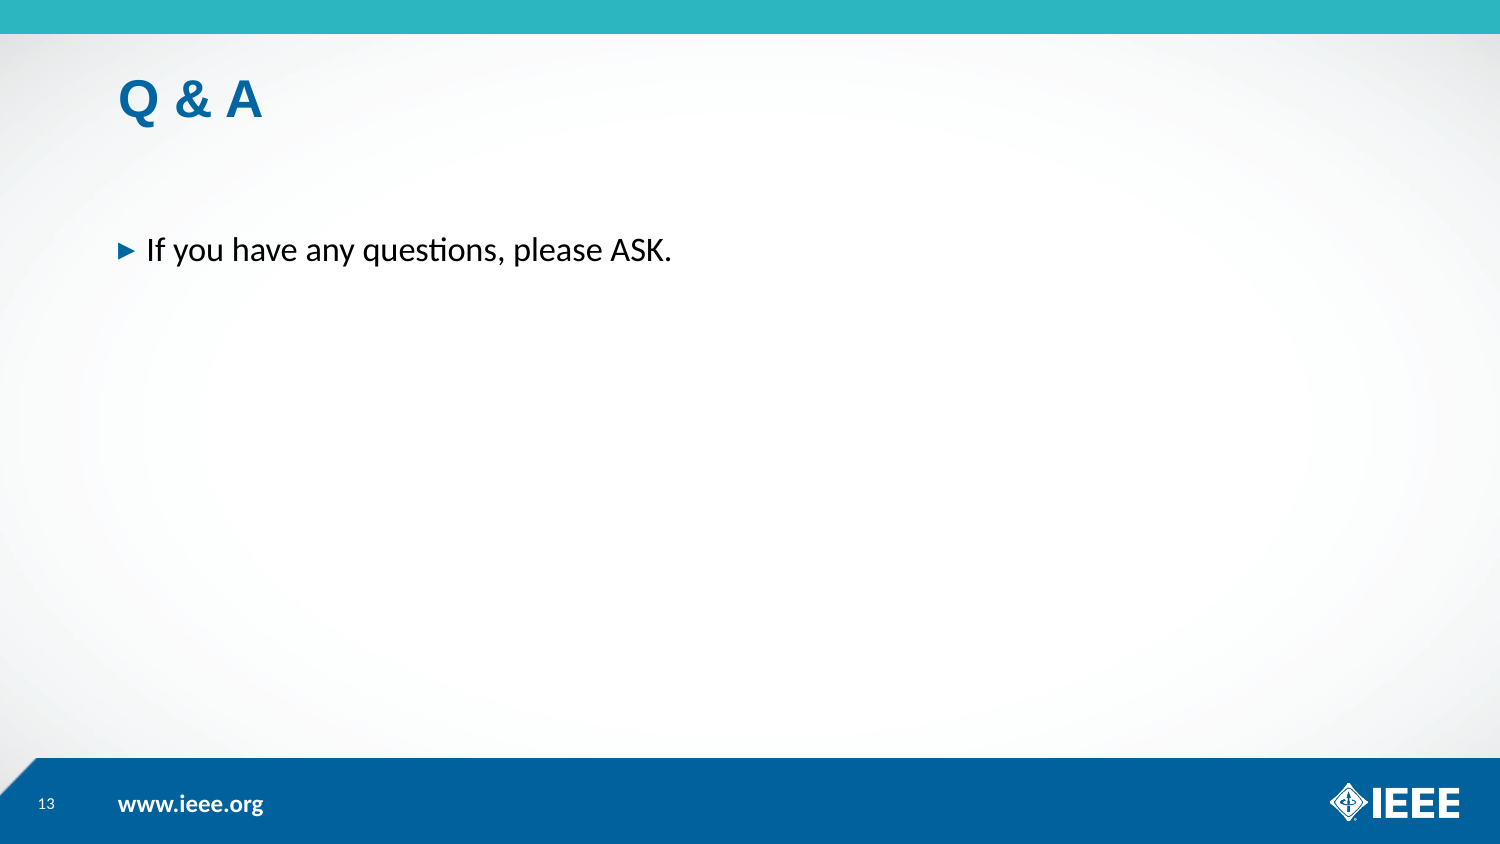

# Q & A

If you have any questions, please ASK.
13